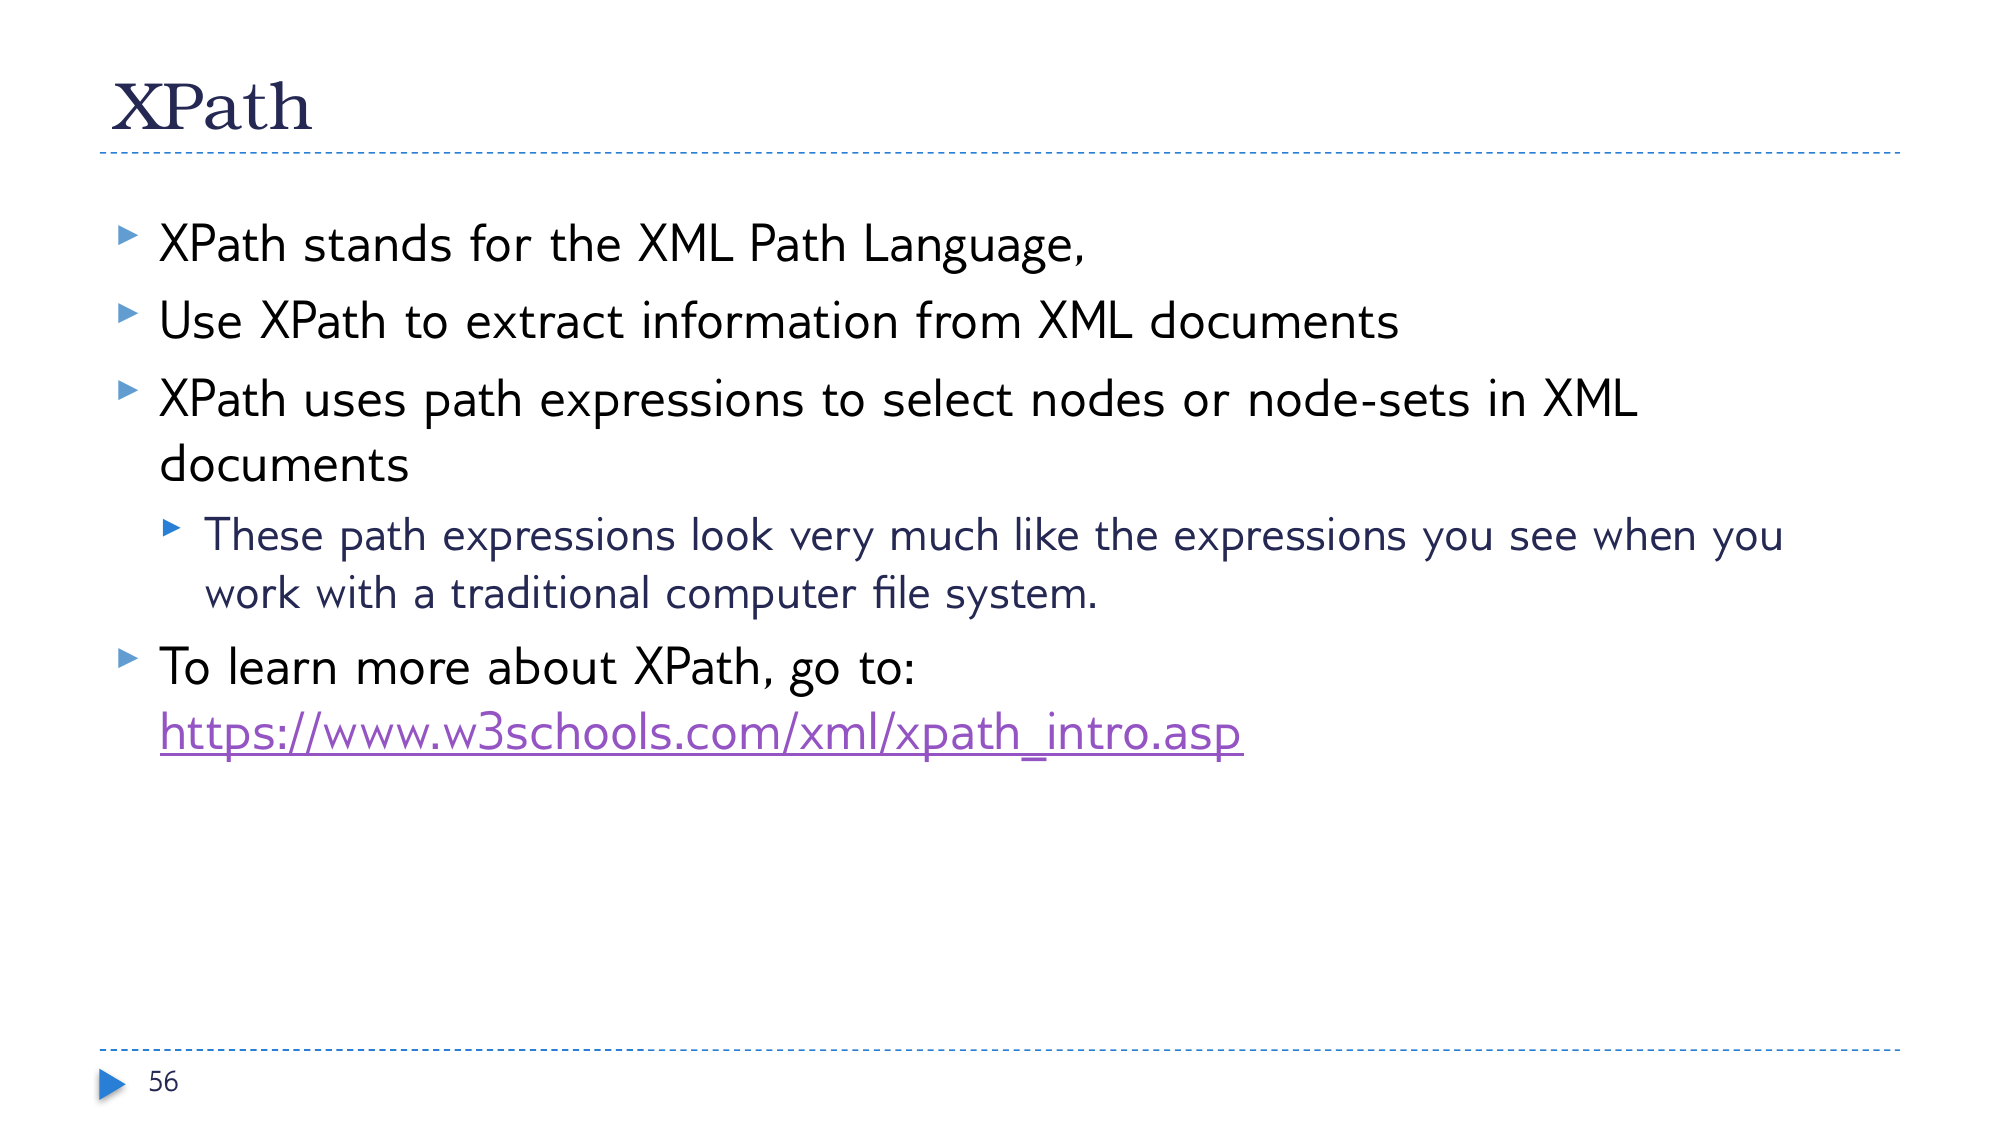

# XPath
XPath stands for the XML Path Language,
Use XPath to extract information from XML documents
XPath uses path expressions to select nodes or node-sets in XML documents
These path expressions look very much like the expressions you see when you work with a traditional computer file system.
To learn more about XPath, go to: https://www.w3schools.com/xml/xpath_intro.asp

56